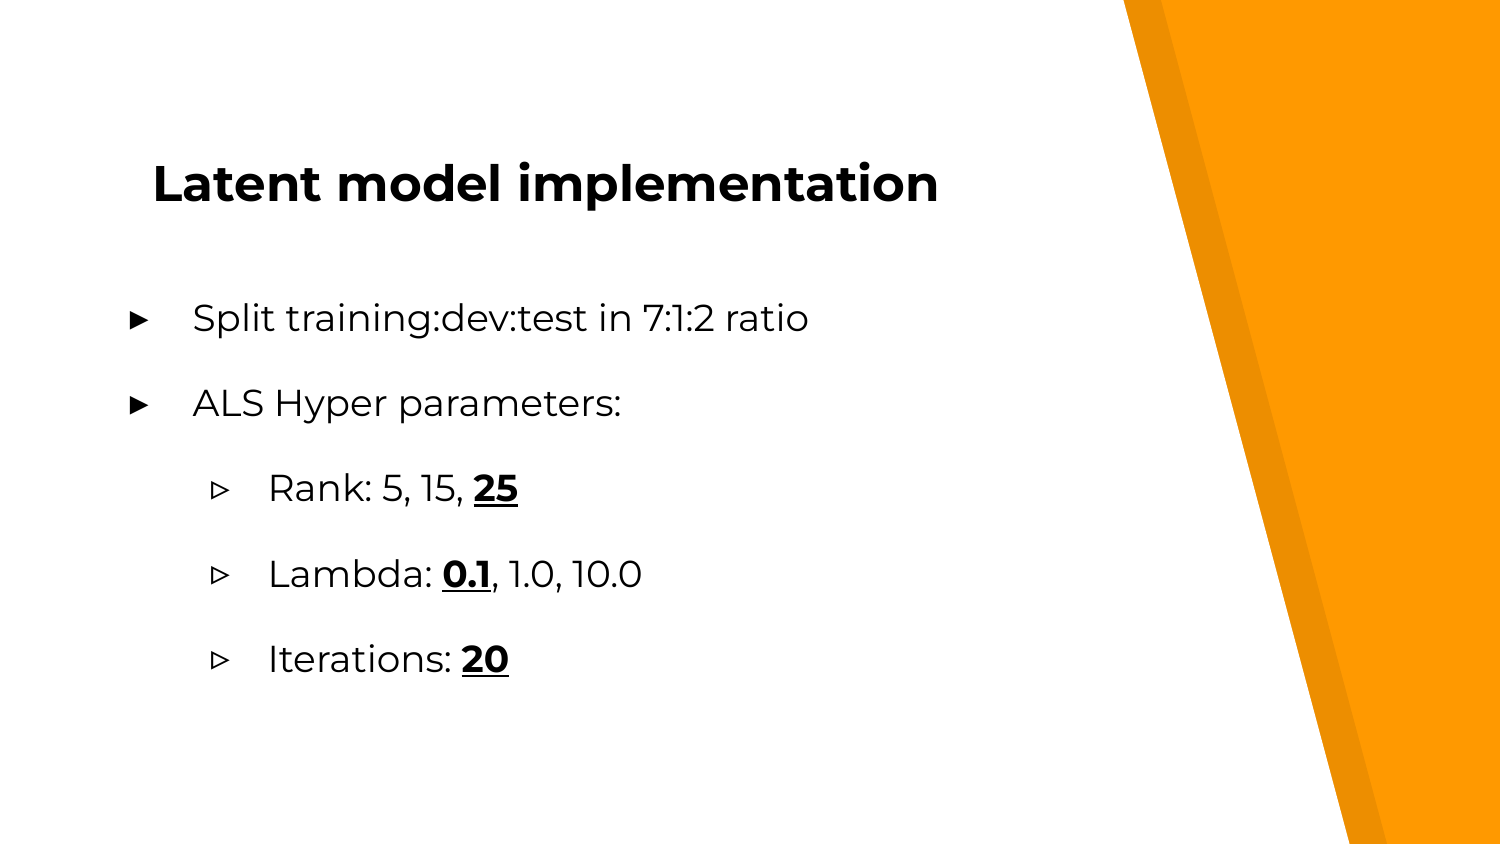

# Latent model implementation
Split training:dev:test in 7:1:2 ratio
ALS Hyper parameters:
Rank: 5, 15, 25
Lambda: 0.1, 1.0, 10.0
Iterations: 20